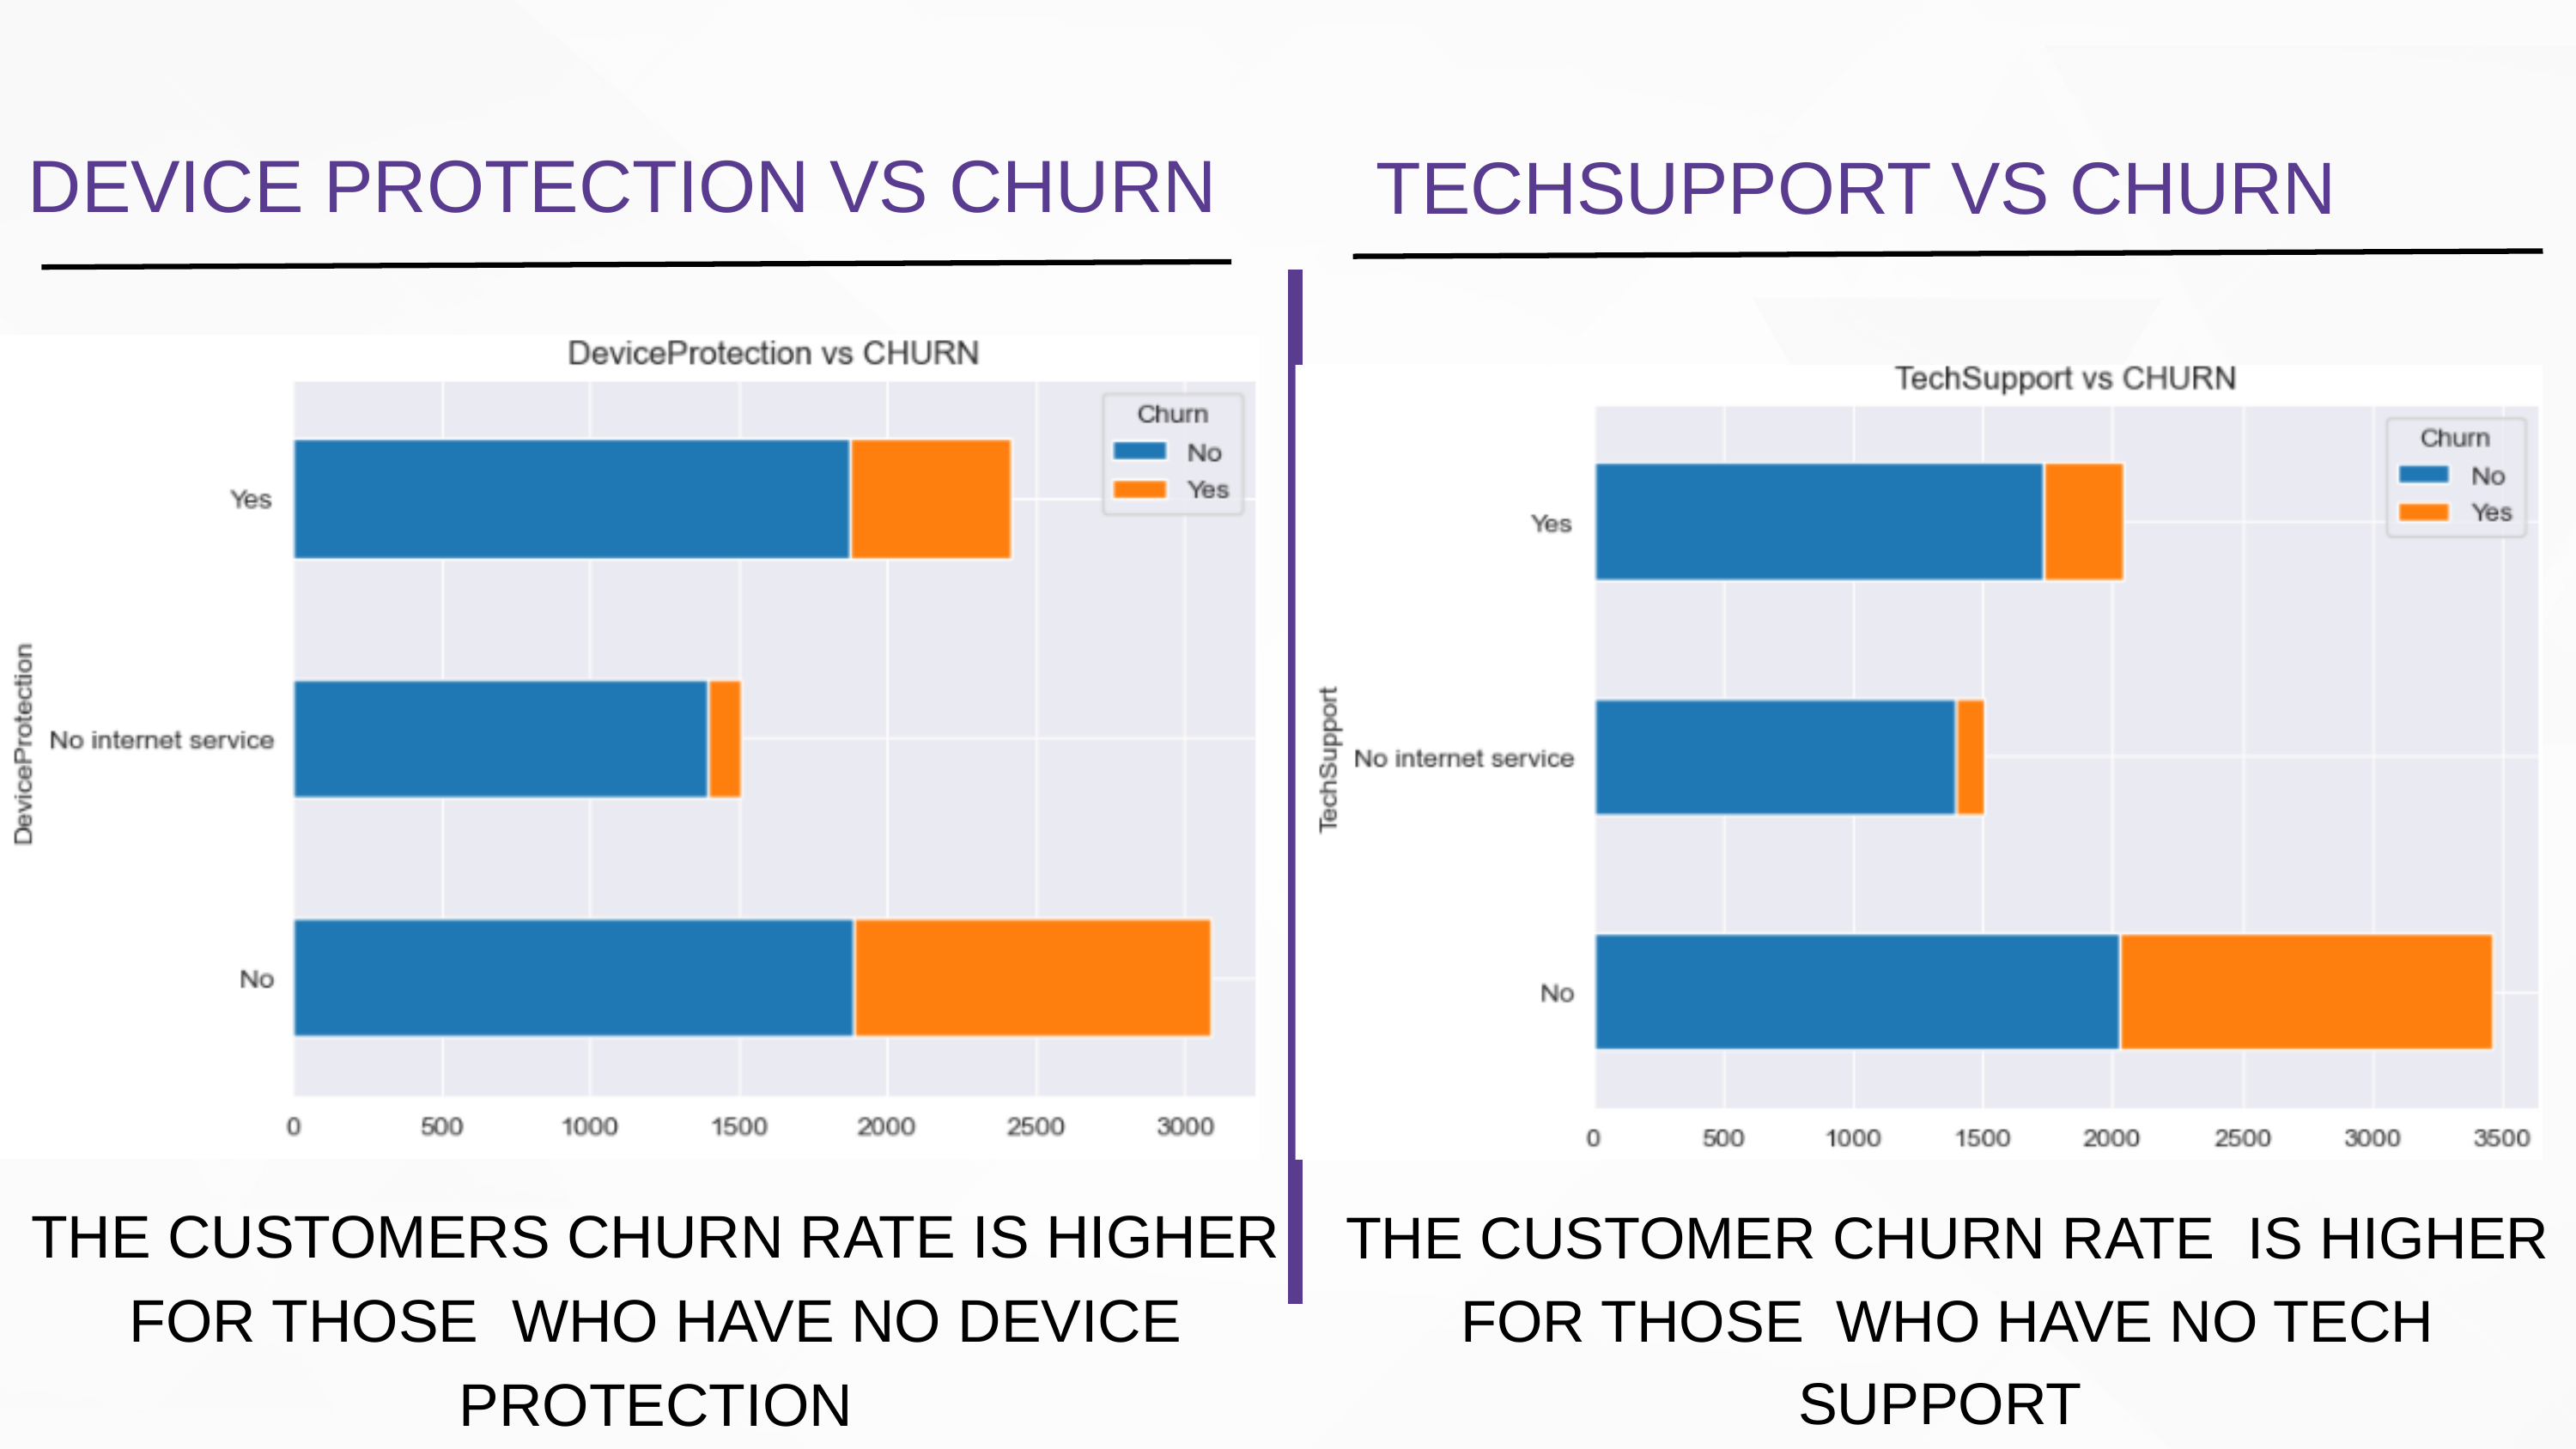

DEVICE PROTECTION VS CHURN
TECHSUPPORT VS CHURN

THE CUSTOMERS CHURN RATE IS HIGHER FOR THOSE  WHO HAVE NO DEVICE PROTECTION
THE CUSTOMER CHURN RATE  IS HIGHER FOR THOSE  WHO HAVE NO TECH SUPPORT